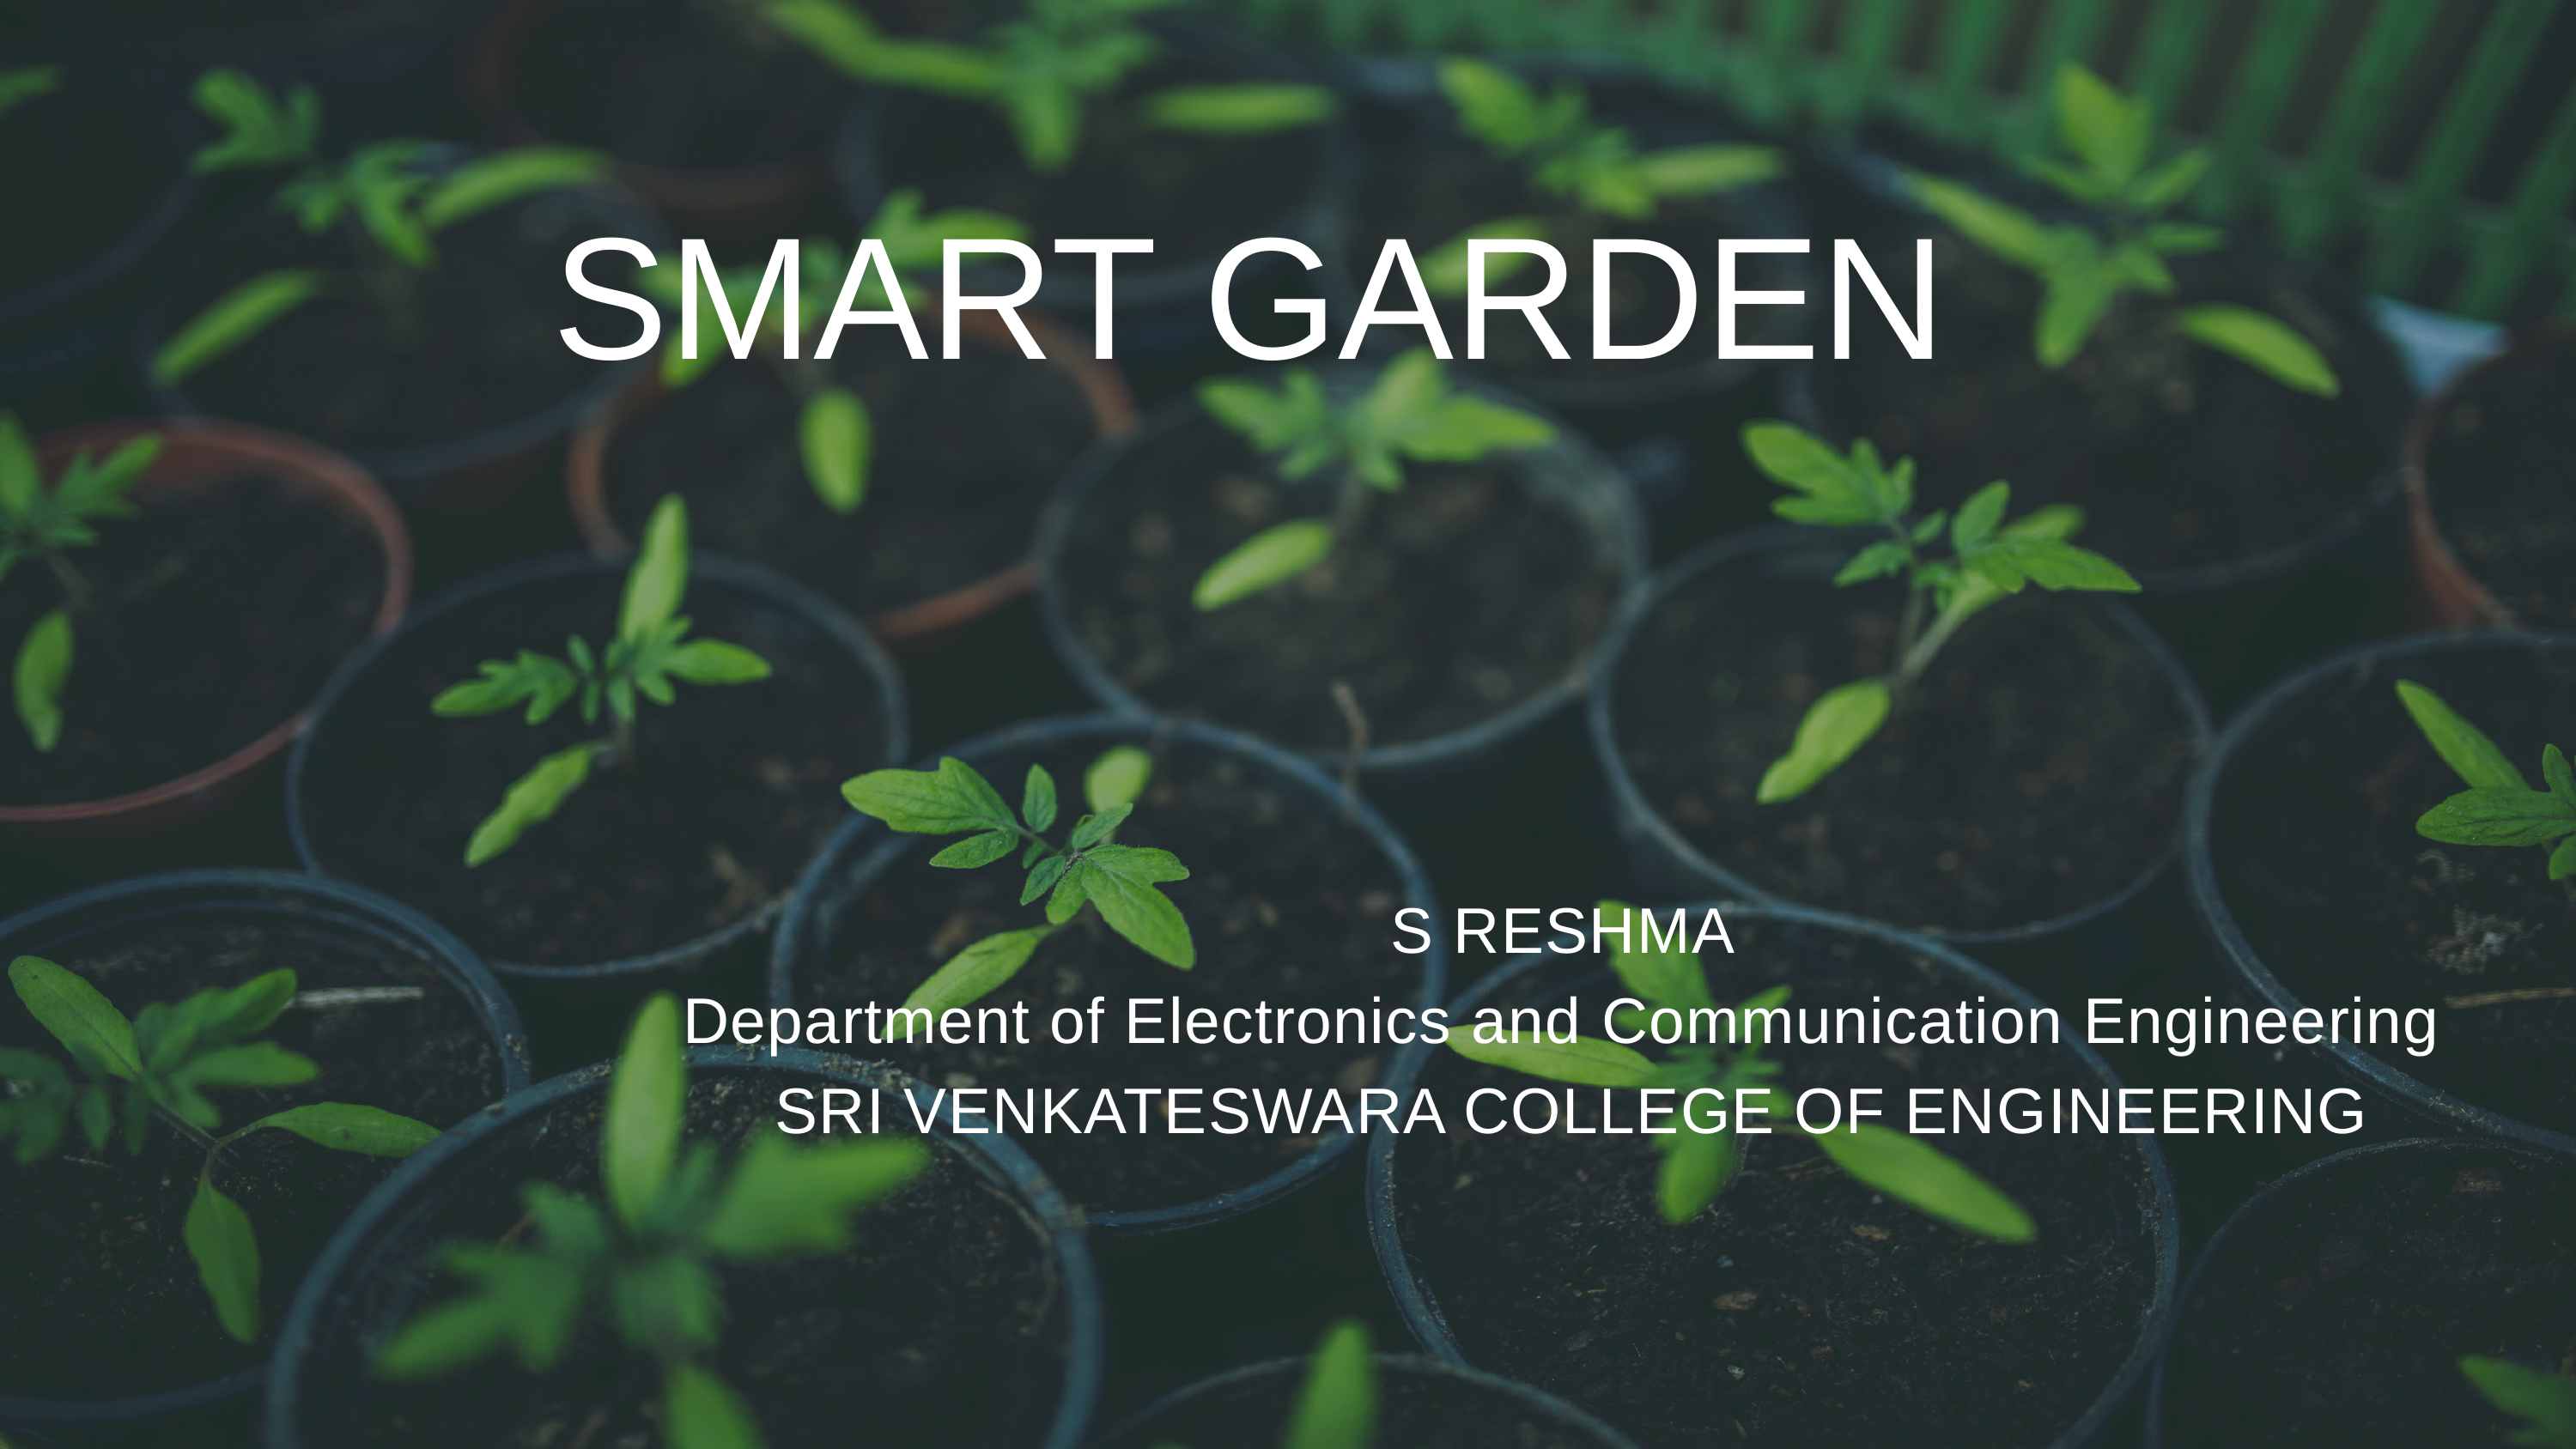

SMART GARDEN
S RESHMA
Department of Electronics and Communication Engineering
SRI VENKATESWARA COLLEGE OF ENGINEERING